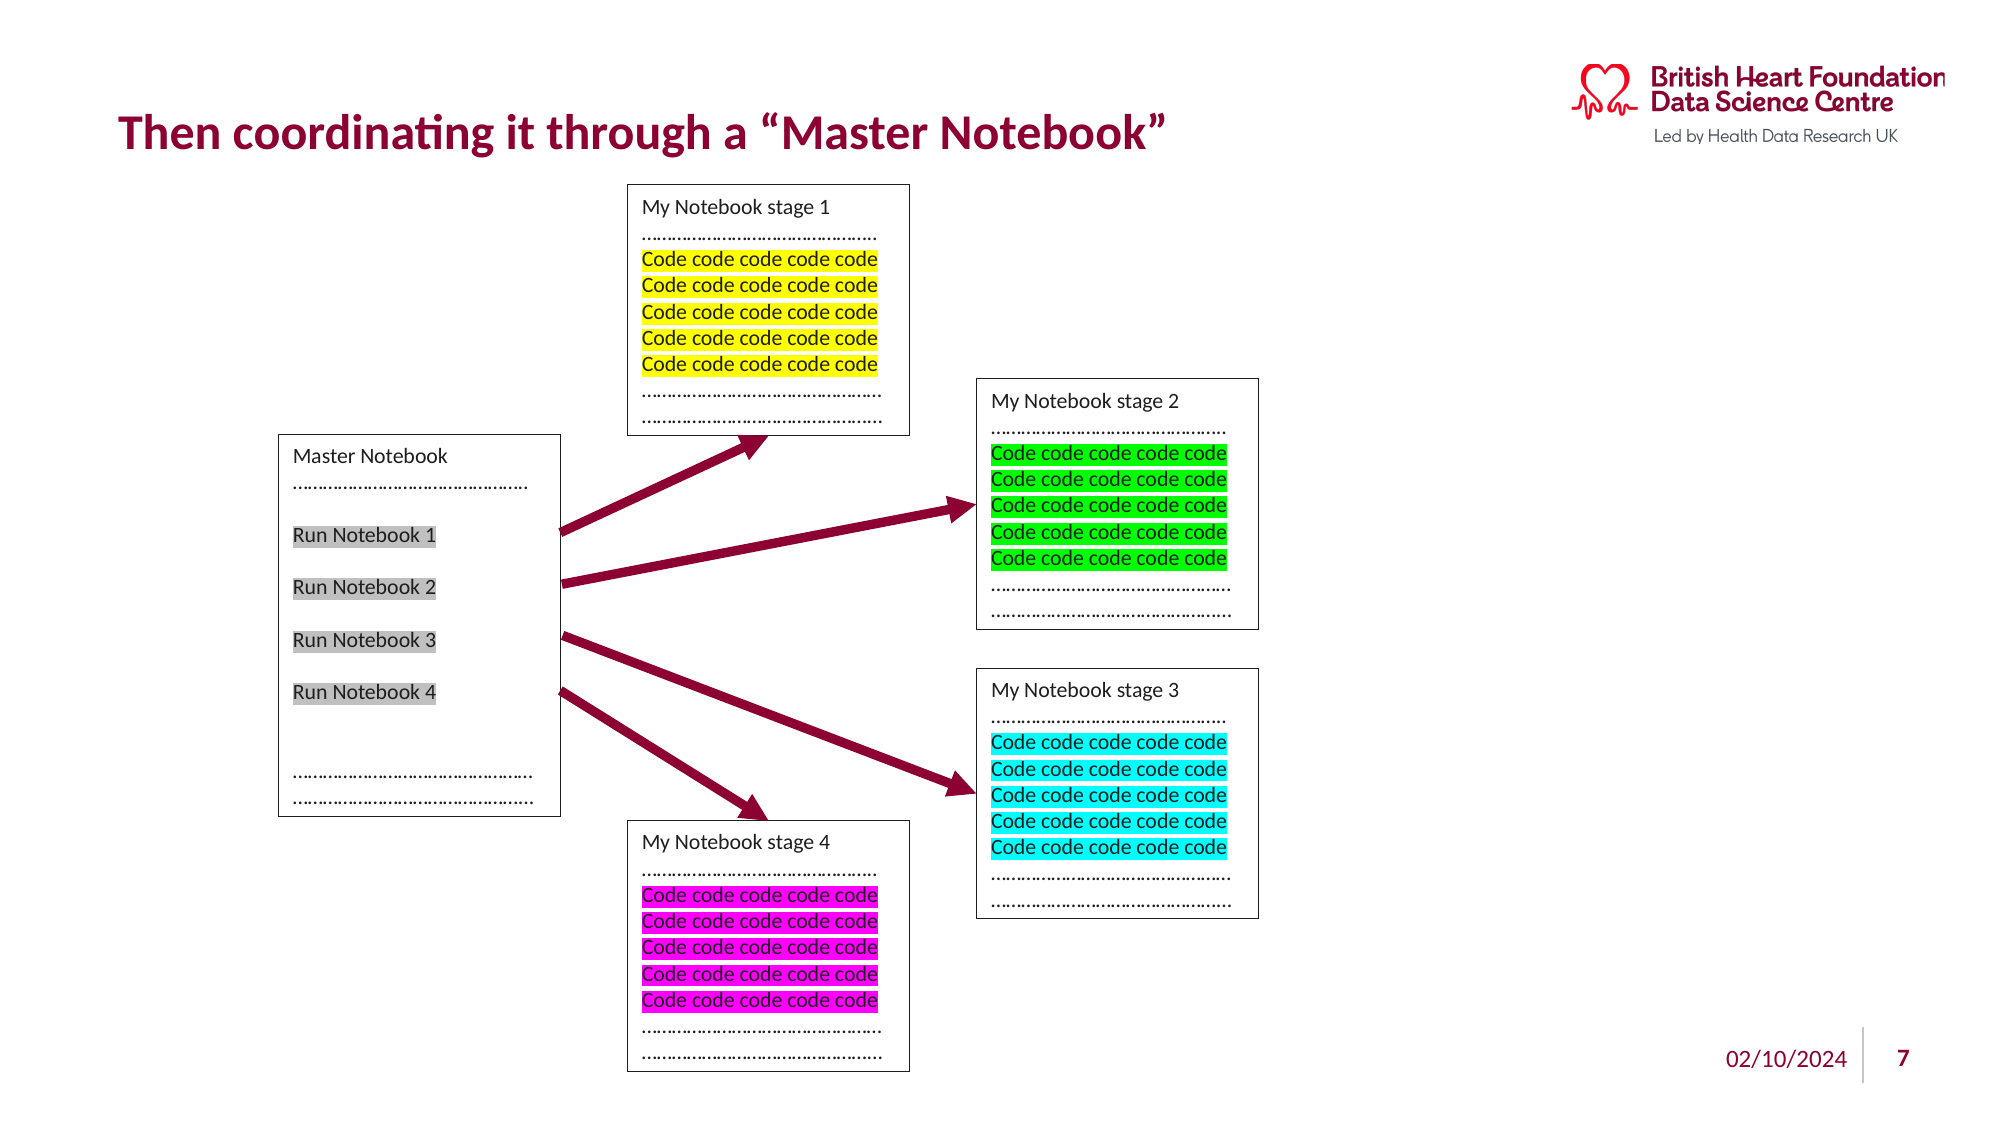

# Then coordinating it through a “Master Notebook”
My Notebook stage 1
………………………………………..
Code code code code code
Code code code code code
Code code code code code
Code code code code code
Code code code code code
…………………………………………
………………………………………...
My Notebook stage 2
………………………………………..
Code code code code code
Code code code code code
Code code code code code
Code code code code code
Code code code code code
…………………………………………
………………………………………...
Master Notebook
………………………………………..
Run Notebook 1
Run Notebook 2
Run Notebook 3
Run Notebook 4
…………………………………………
………………………………………...
My Notebook stage 3
………………………………………..
Code code code code code
Code code code code code
Code code code code code
Code code code code code
Code code code code code
…………………………………………
………………………………………...
My Notebook stage 4
………………………………………..
Code code code code code
Code code code code code
Code code code code code
Code code code code code
Code code code code code
…………………………………………
………………………………………...
7
02/10/2024